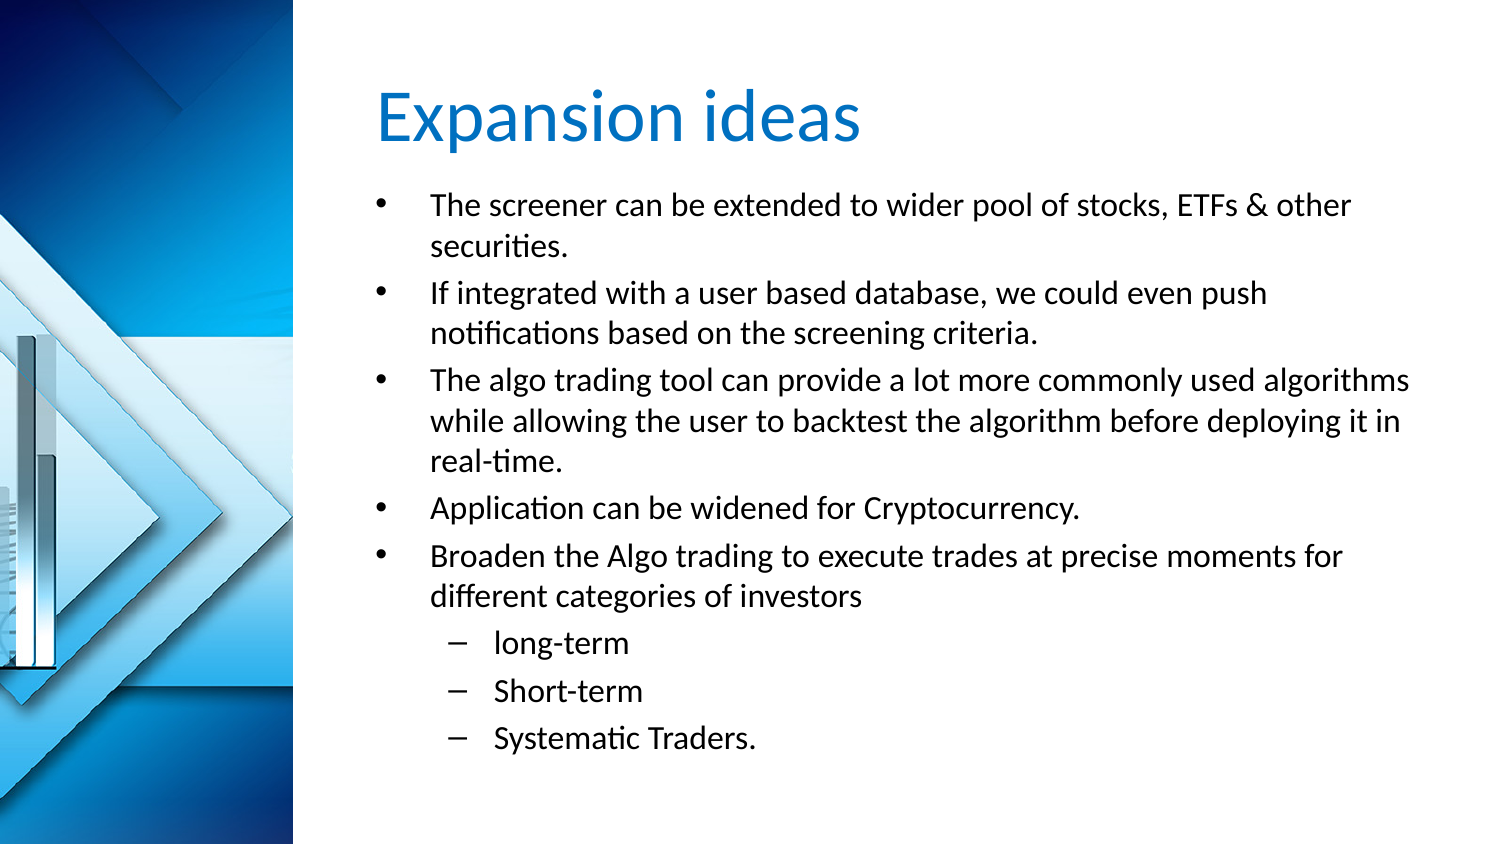

# Expansion ideas
The screener can be extended to wider pool of stocks, ETFs & other securities.
If integrated with a user based database, we could even push notifications based on the screening criteria.
The algo trading tool can provide a lot more commonly used algorithms while allowing the user to backtest the algorithm before deploying it in real-time.
Application can be widened for Cryptocurrency.
Broaden the Algo trading to execute trades at precise moments for different categories of investors
long-term
Short-term
Systematic Traders.